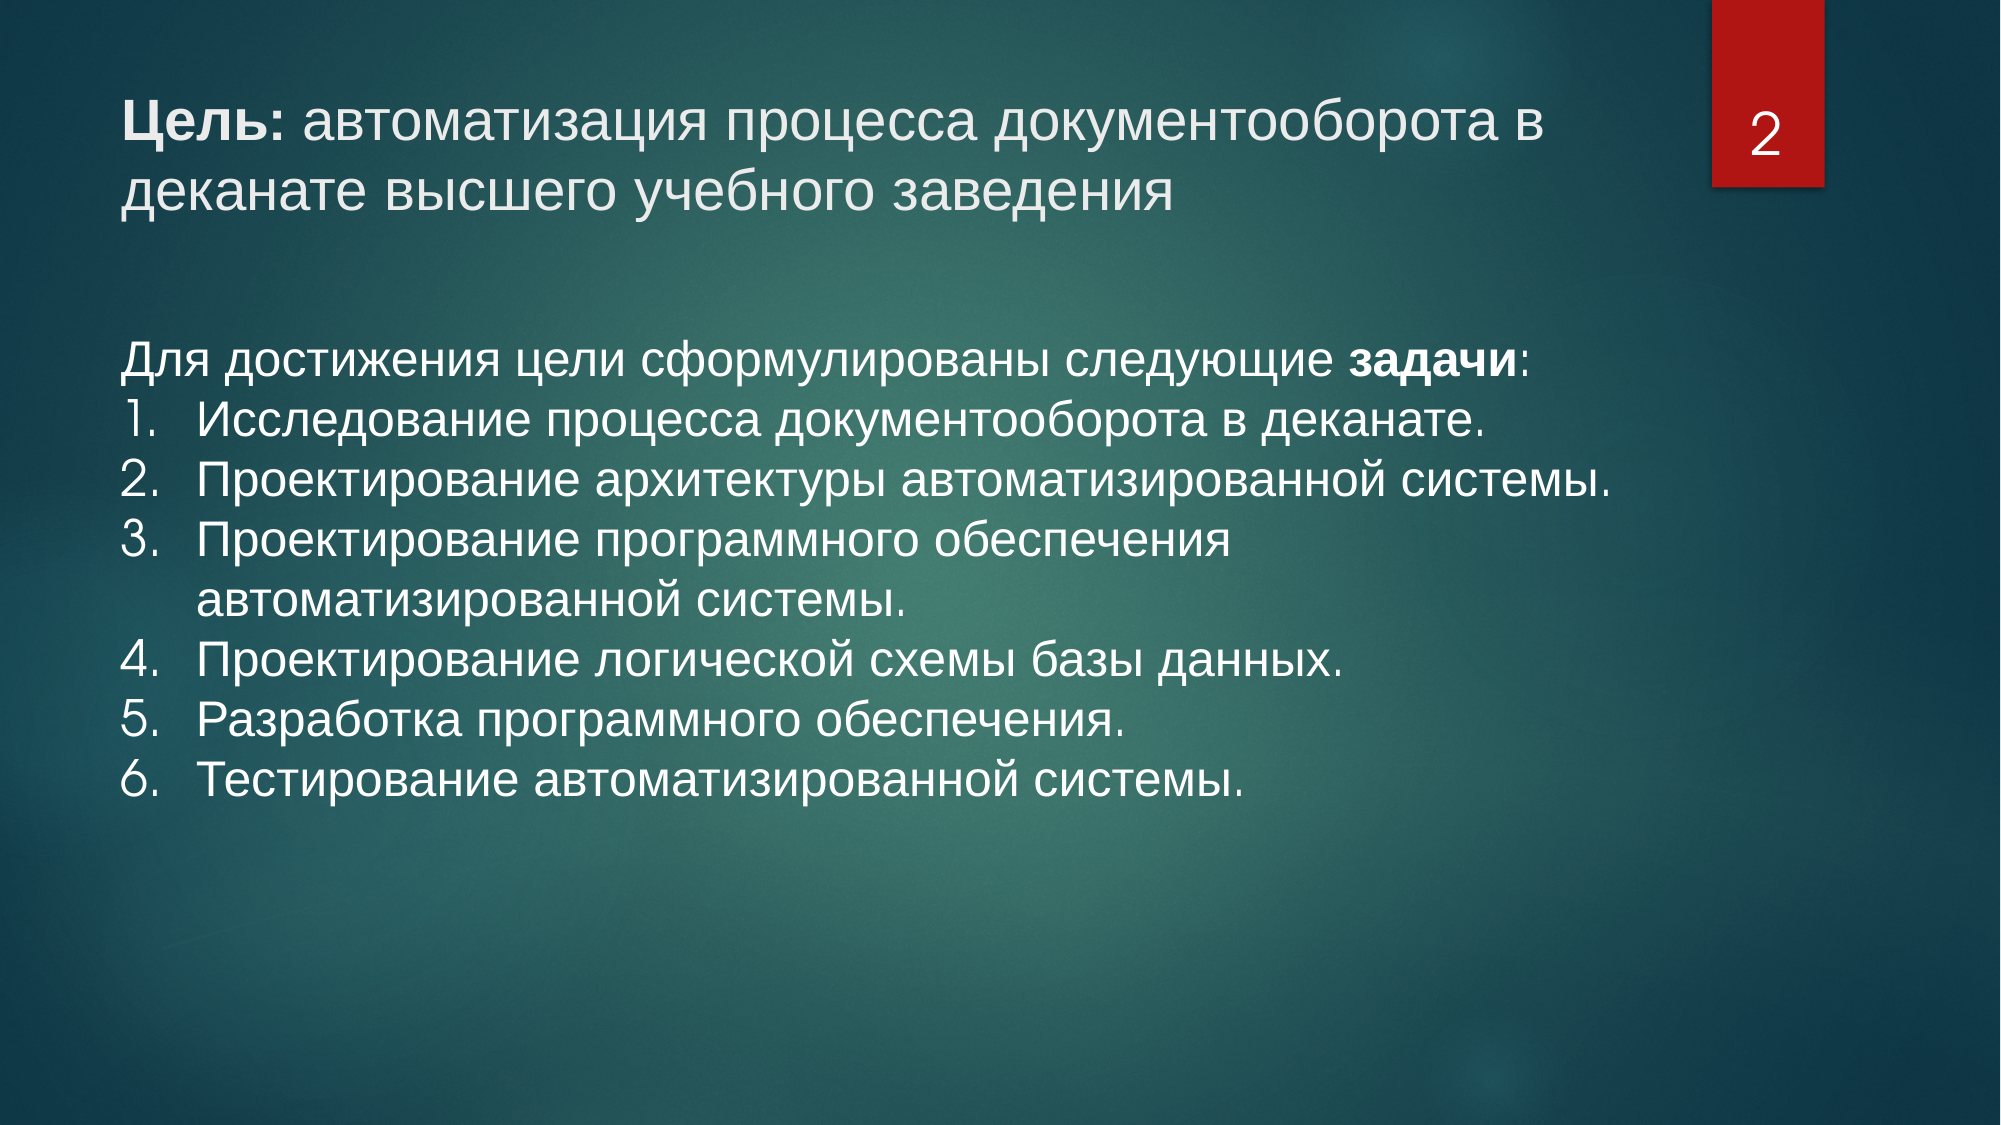

2
# Цель: автоматизация процесса документооборота в деканате высшего учебного заведения
Для достижения цели сформулированы следующие задачи:
Исследование процесса документооборота в деканате.
Проектирование архитектуры автоматизированной системы.
Проектирование программного обеспечения автоматизированной системы.
Проектирование логической схемы базы данных.
Разработка программного обеспечения.
Тестирование автоматизированной системы.